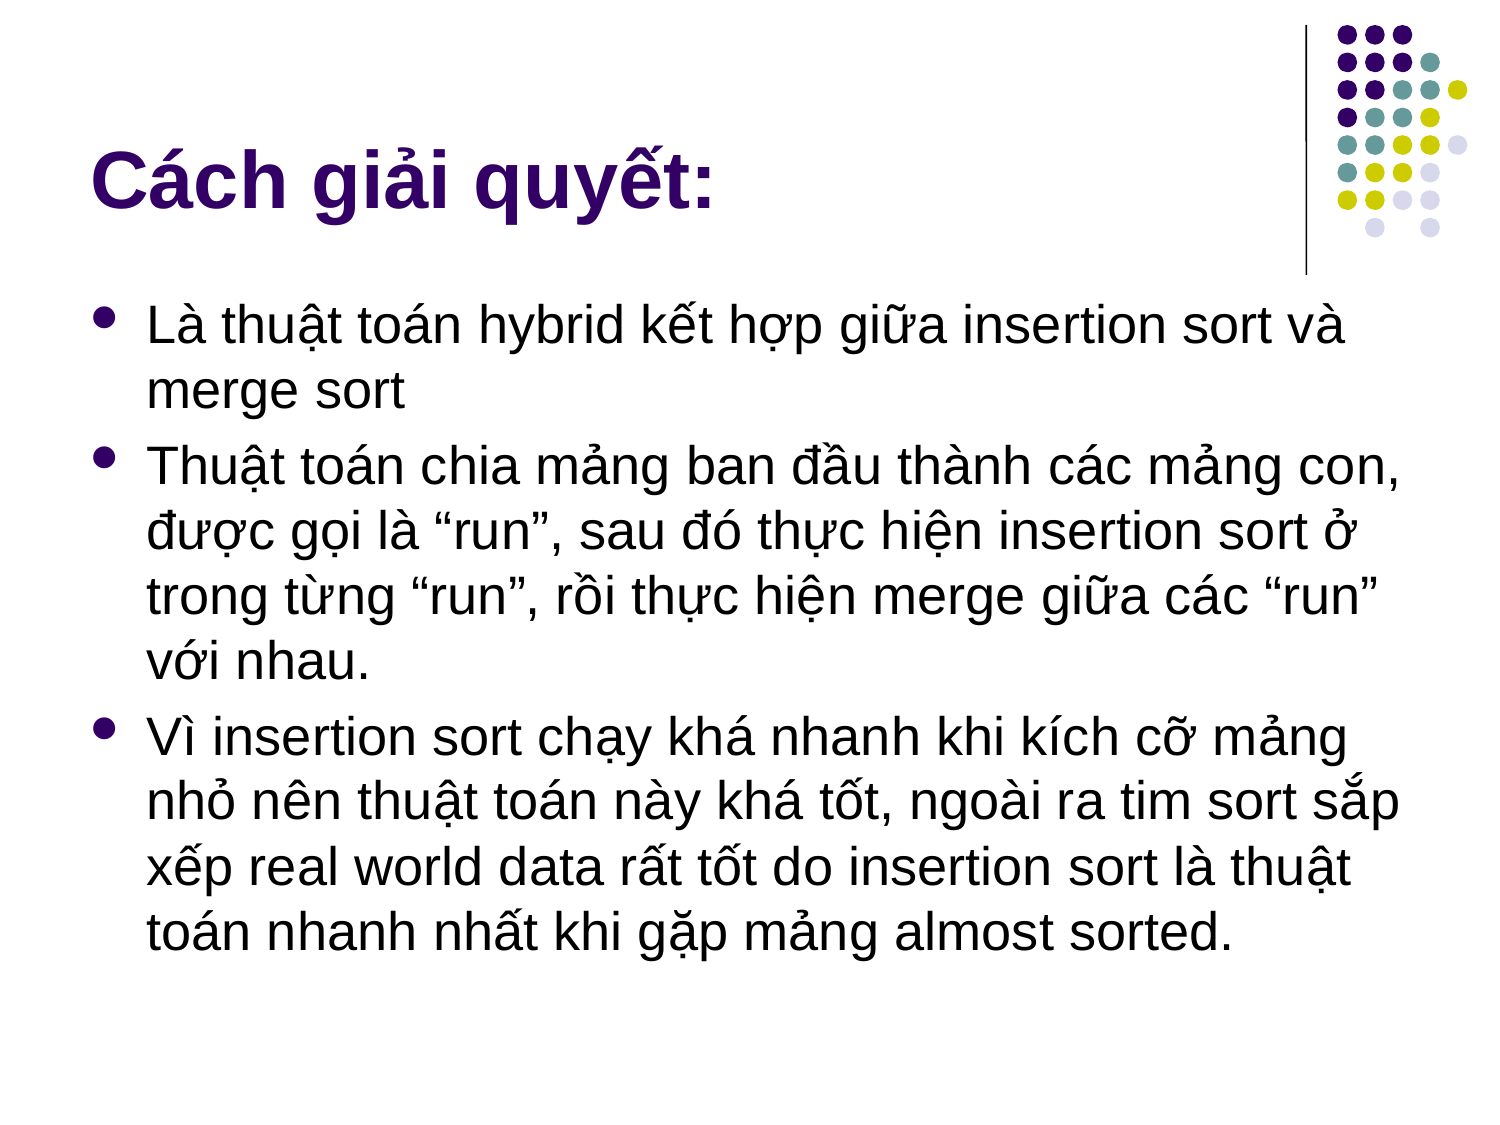

# Cách giải quyết:
Là thuật toán hybrid kết hợp giữa insertion sort và merge sort
Thuật toán chia mảng ban đầu thành các mảng con, được gọi là “run”, sau đó thực hiện insertion sort ở trong từng “run”, rồi thực hiện merge giữa các “run” với nhau.
Vì insertion sort chạy khá nhanh khi kích cỡ mảng nhỏ nên thuật toán này khá tốt, ngoài ra tim sort sắp xếp real world data rất tốt do insertion sort là thuật toán nhanh nhất khi gặp mảng almost sorted.